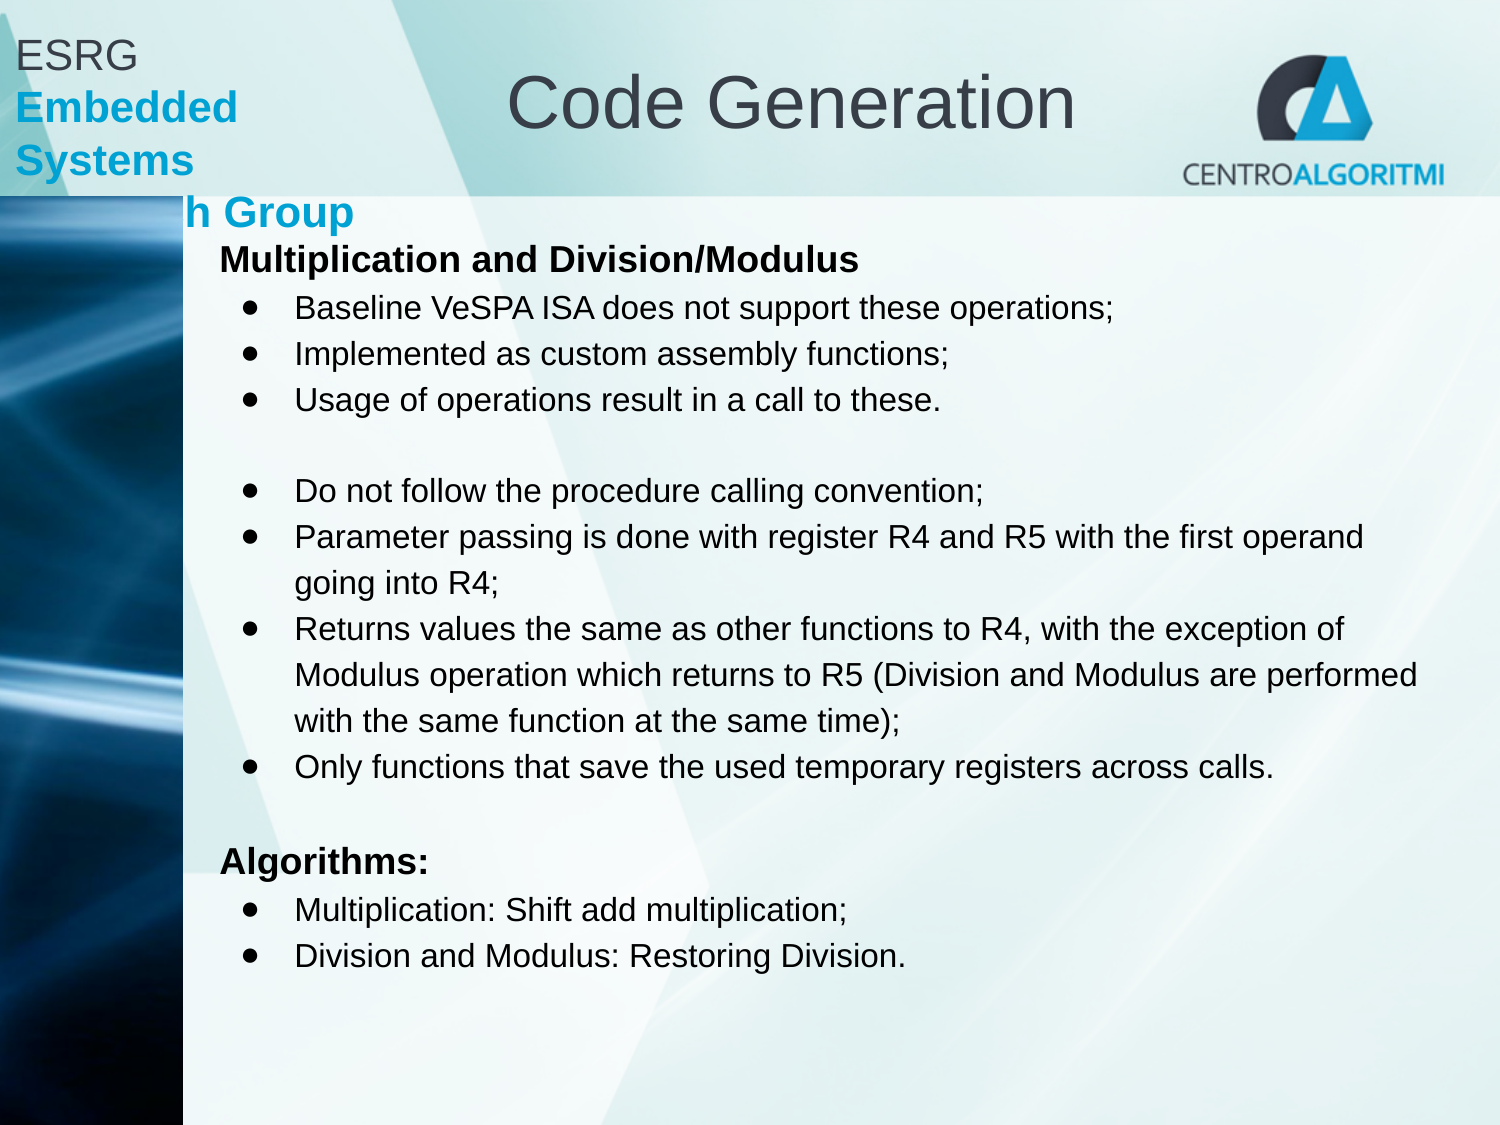

Code Generation
Multiplication and Division/Modulus
Baseline VeSPA ISA does not support these operations;
Implemented as custom assembly functions;
Usage of operations result in a call to these.

Do not follow the procedure calling convention;
Parameter passing is done with register R4 and R5 with the first operand going into R4;
Returns values the same as other functions to R4, with the exception of Modulus operation which returns to R5 (Division and Modulus are performed with the same function at the same time);
Only functions that save the used temporary registers across calls.

Algorithms:
Multiplication: Shift add multiplication;
Division and Modulus: Restoring Division.